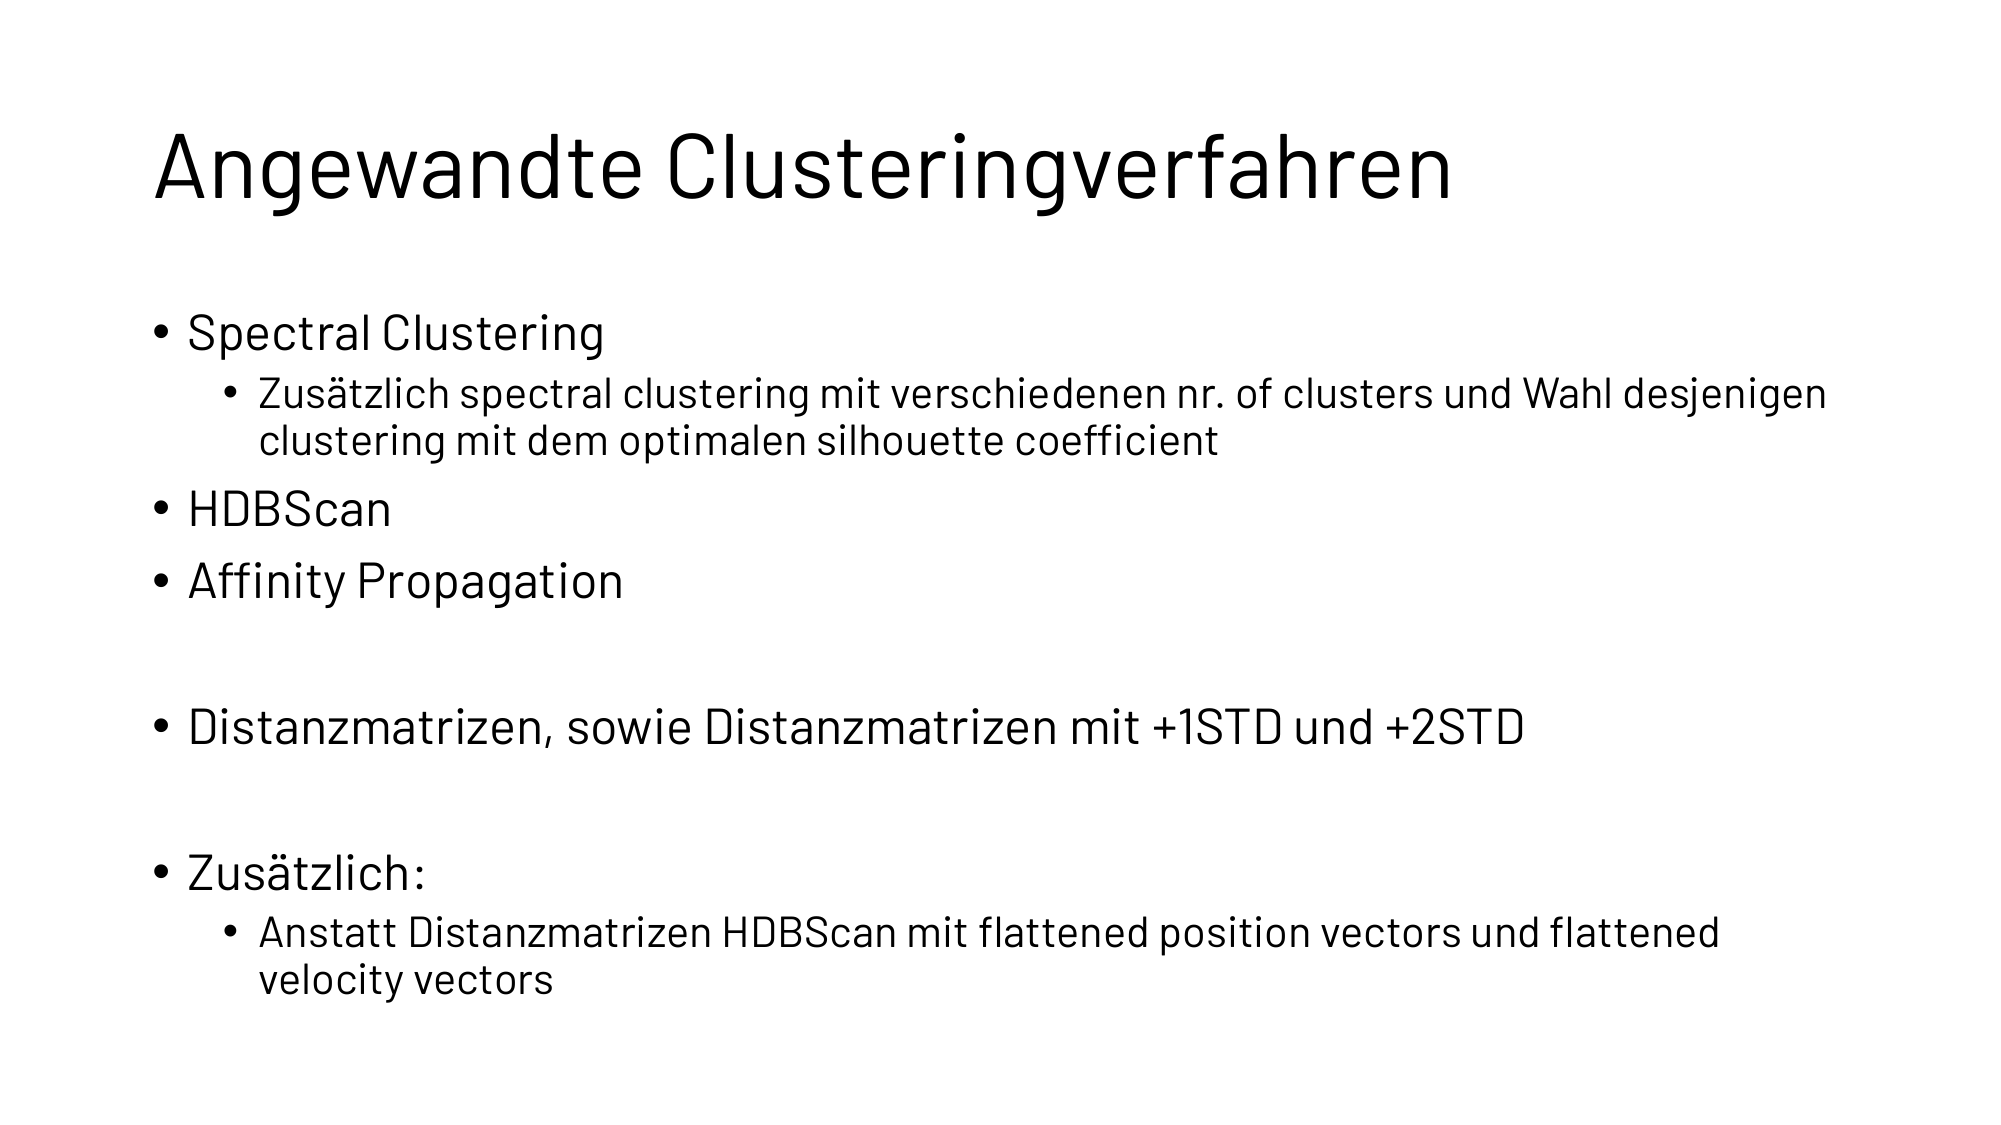

# Angewandte Clusteringverfahren
Spectral Clustering
Zusätzlich spectral clustering mit verschiedenen nr. of clusters und Wahl desjenigen clustering mit dem optimalen silhouette coefficient
HDBScan
Affinity Propagation

Distanzmatrizen, sowie Distanzmatrizen mit +1STD und +2STD

Zusätzlich:
Anstatt Distanzmatrizen HDBScan mit flattened position vectors und flattened velocity vectors